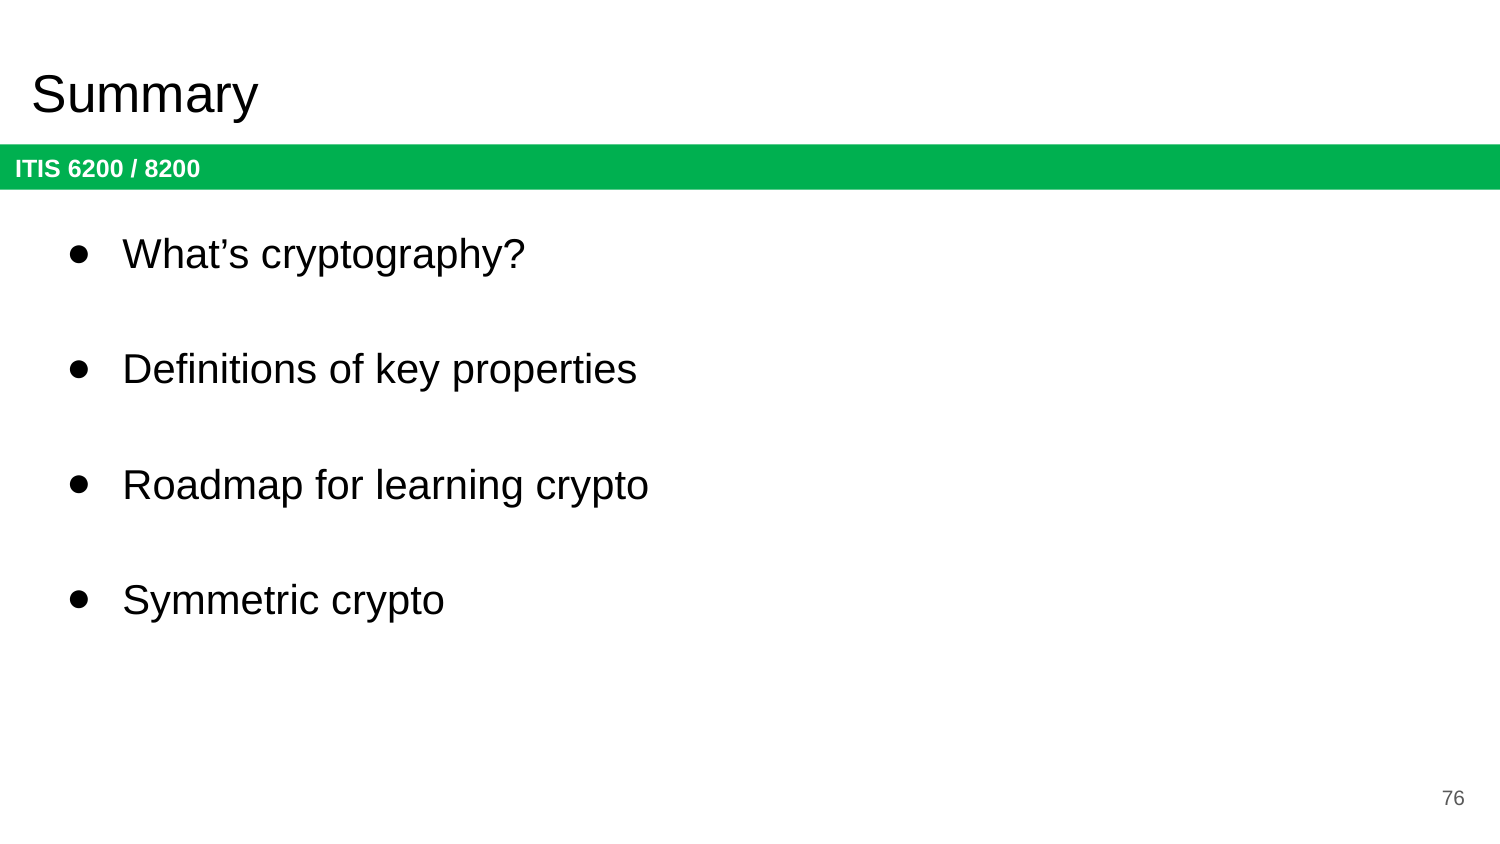

# Summary
What’s cryptography?

Definitions of key properties

Roadmap for learning crypto

Symmetric crypto

76